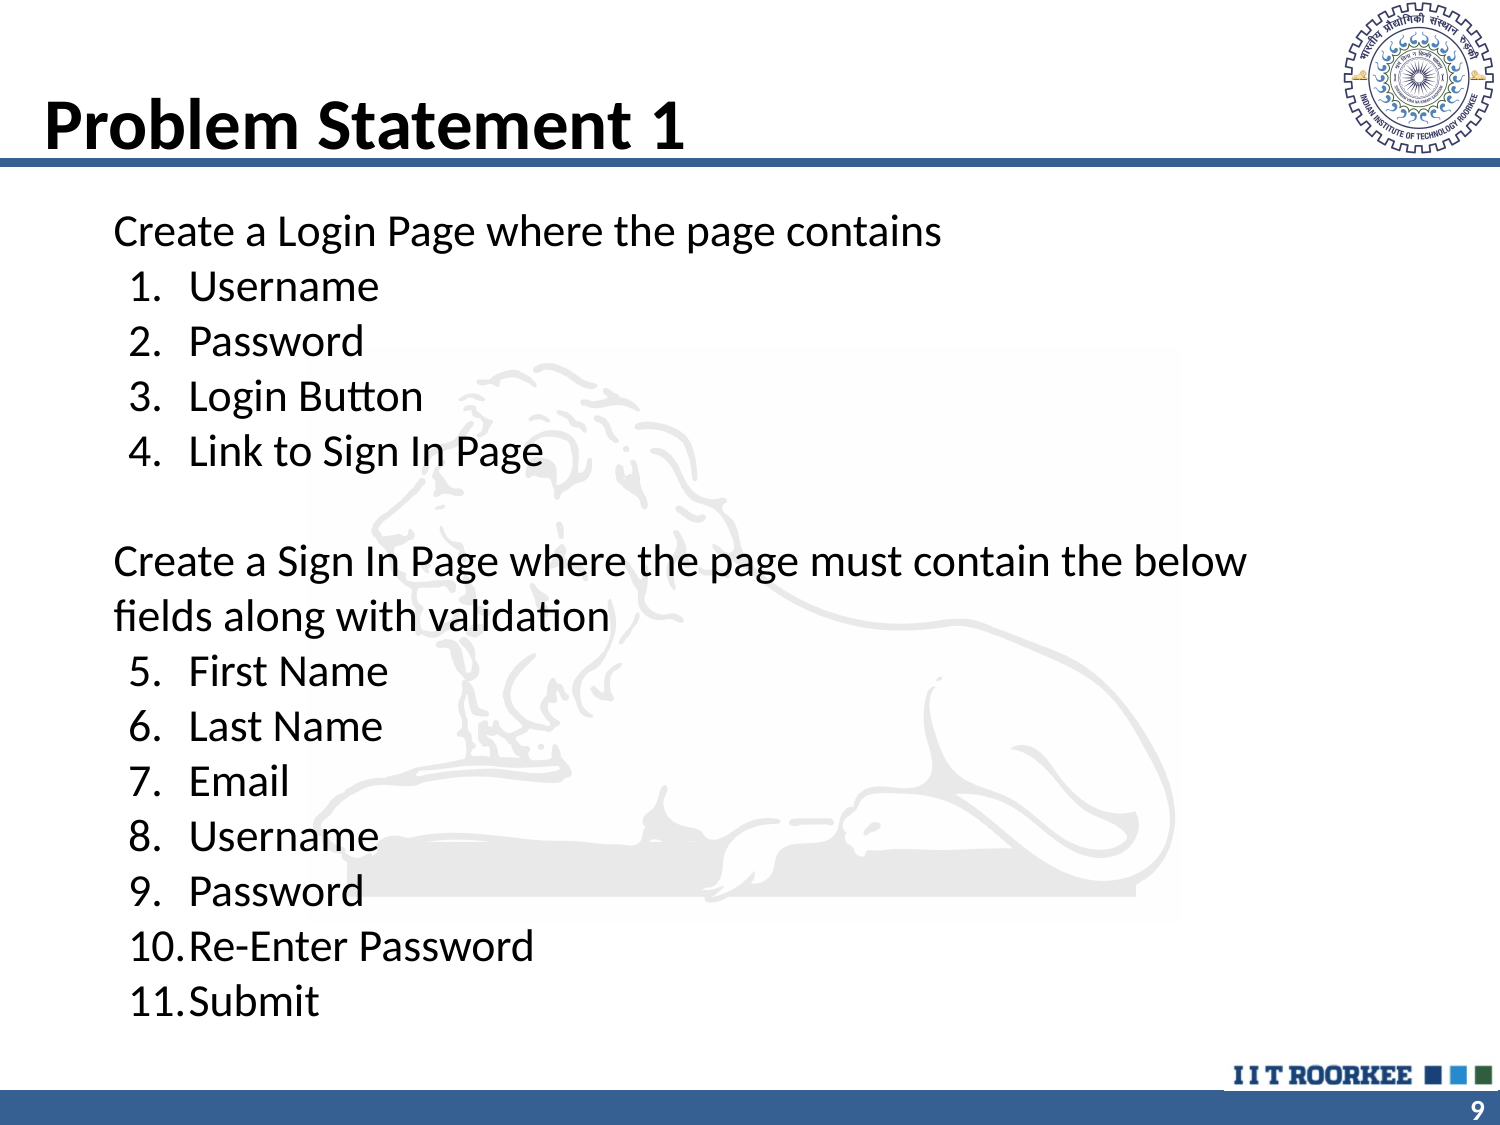

# Problem Statement 1
Create a Login Page where the page contains
Username
Password
Login Button
Link to Sign In Page

Create a Sign In Page where the page must contain the below fields along with validation
First Name
Last Name
Email
Username
Password
Re-Enter Password
Submit